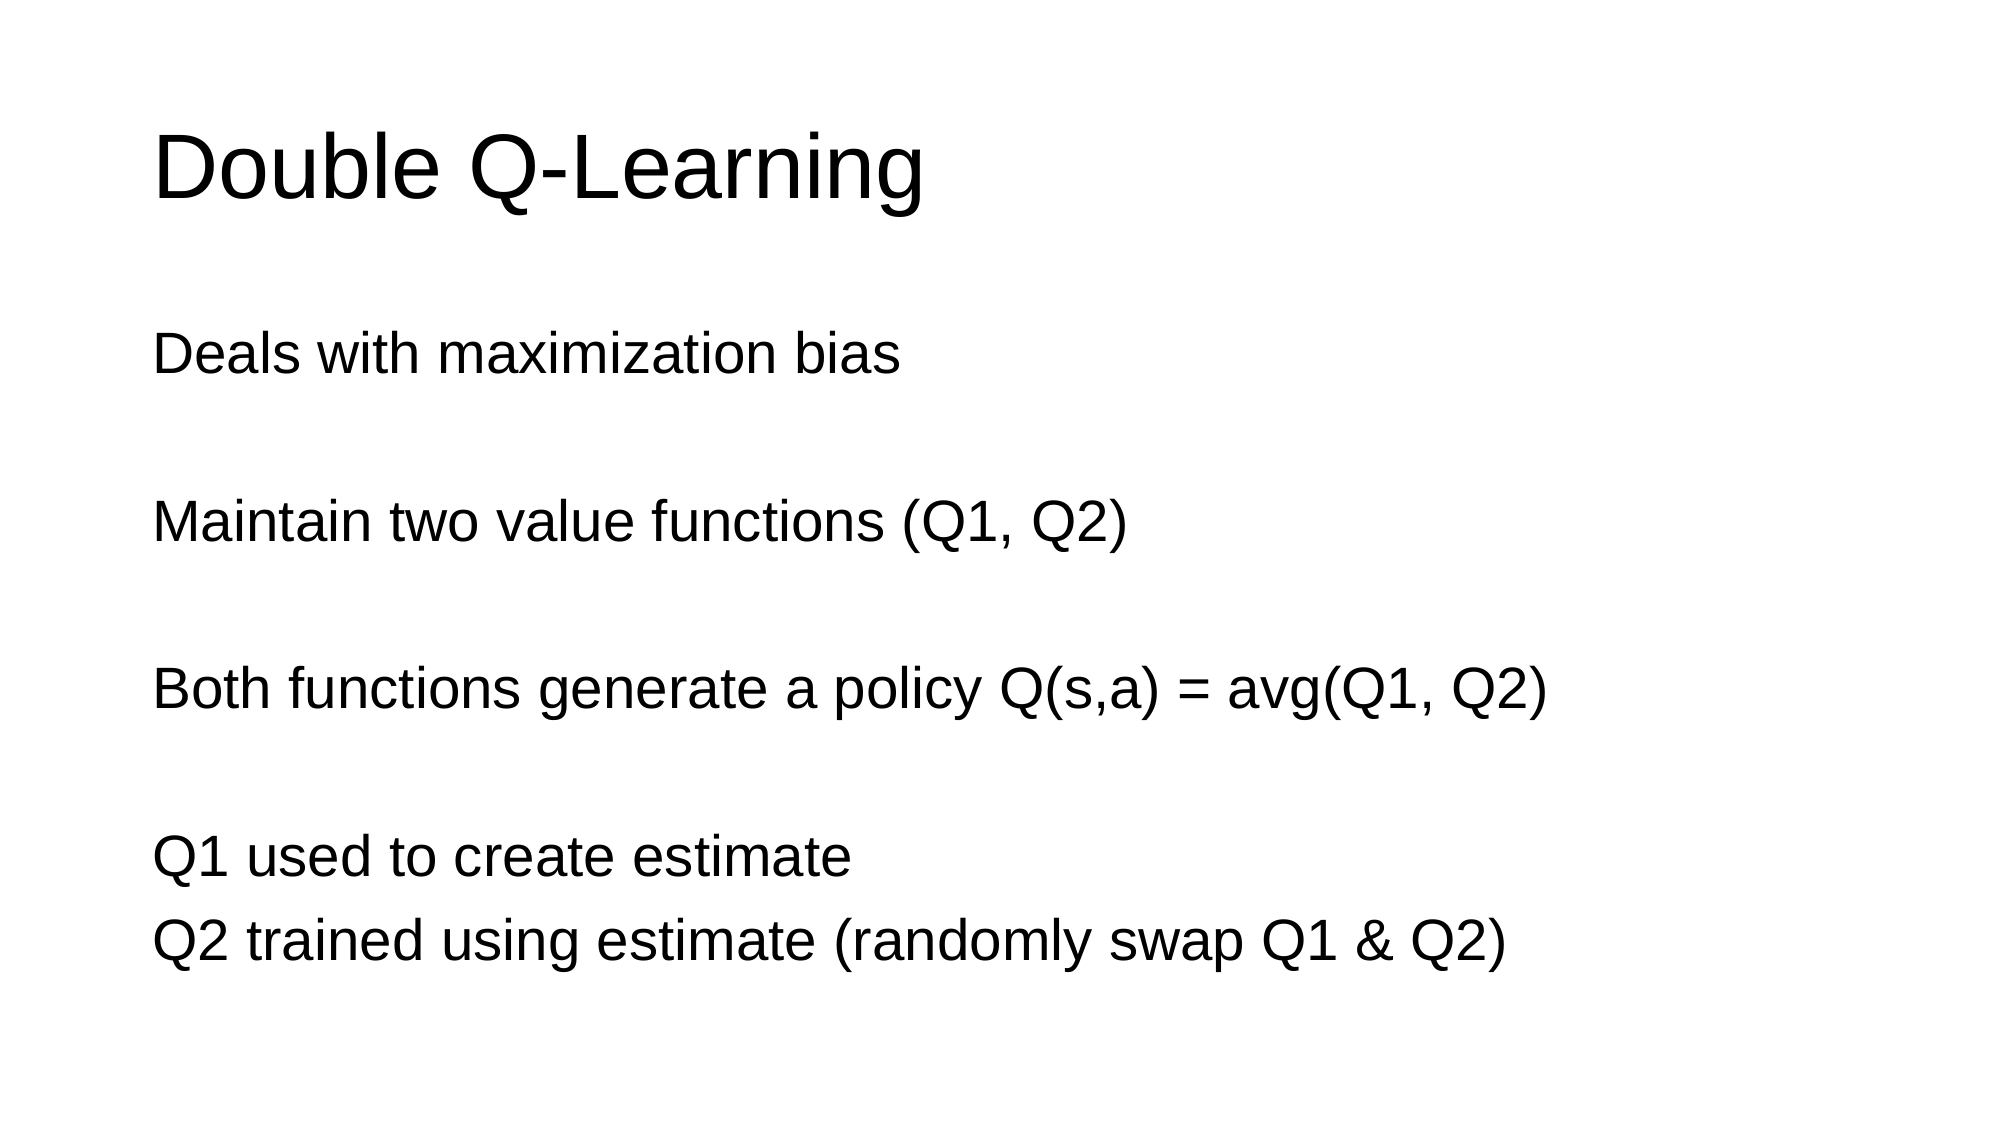

# Double Q-Learning
Deals with maximization bias

Maintain two value functions (Q1, Q2)

Both functions generate a policy Q(s,a) = avg(Q1, Q2)

Q1 used to create estimate
Q2 trained using estimate (randomly swap Q1 & Q2)